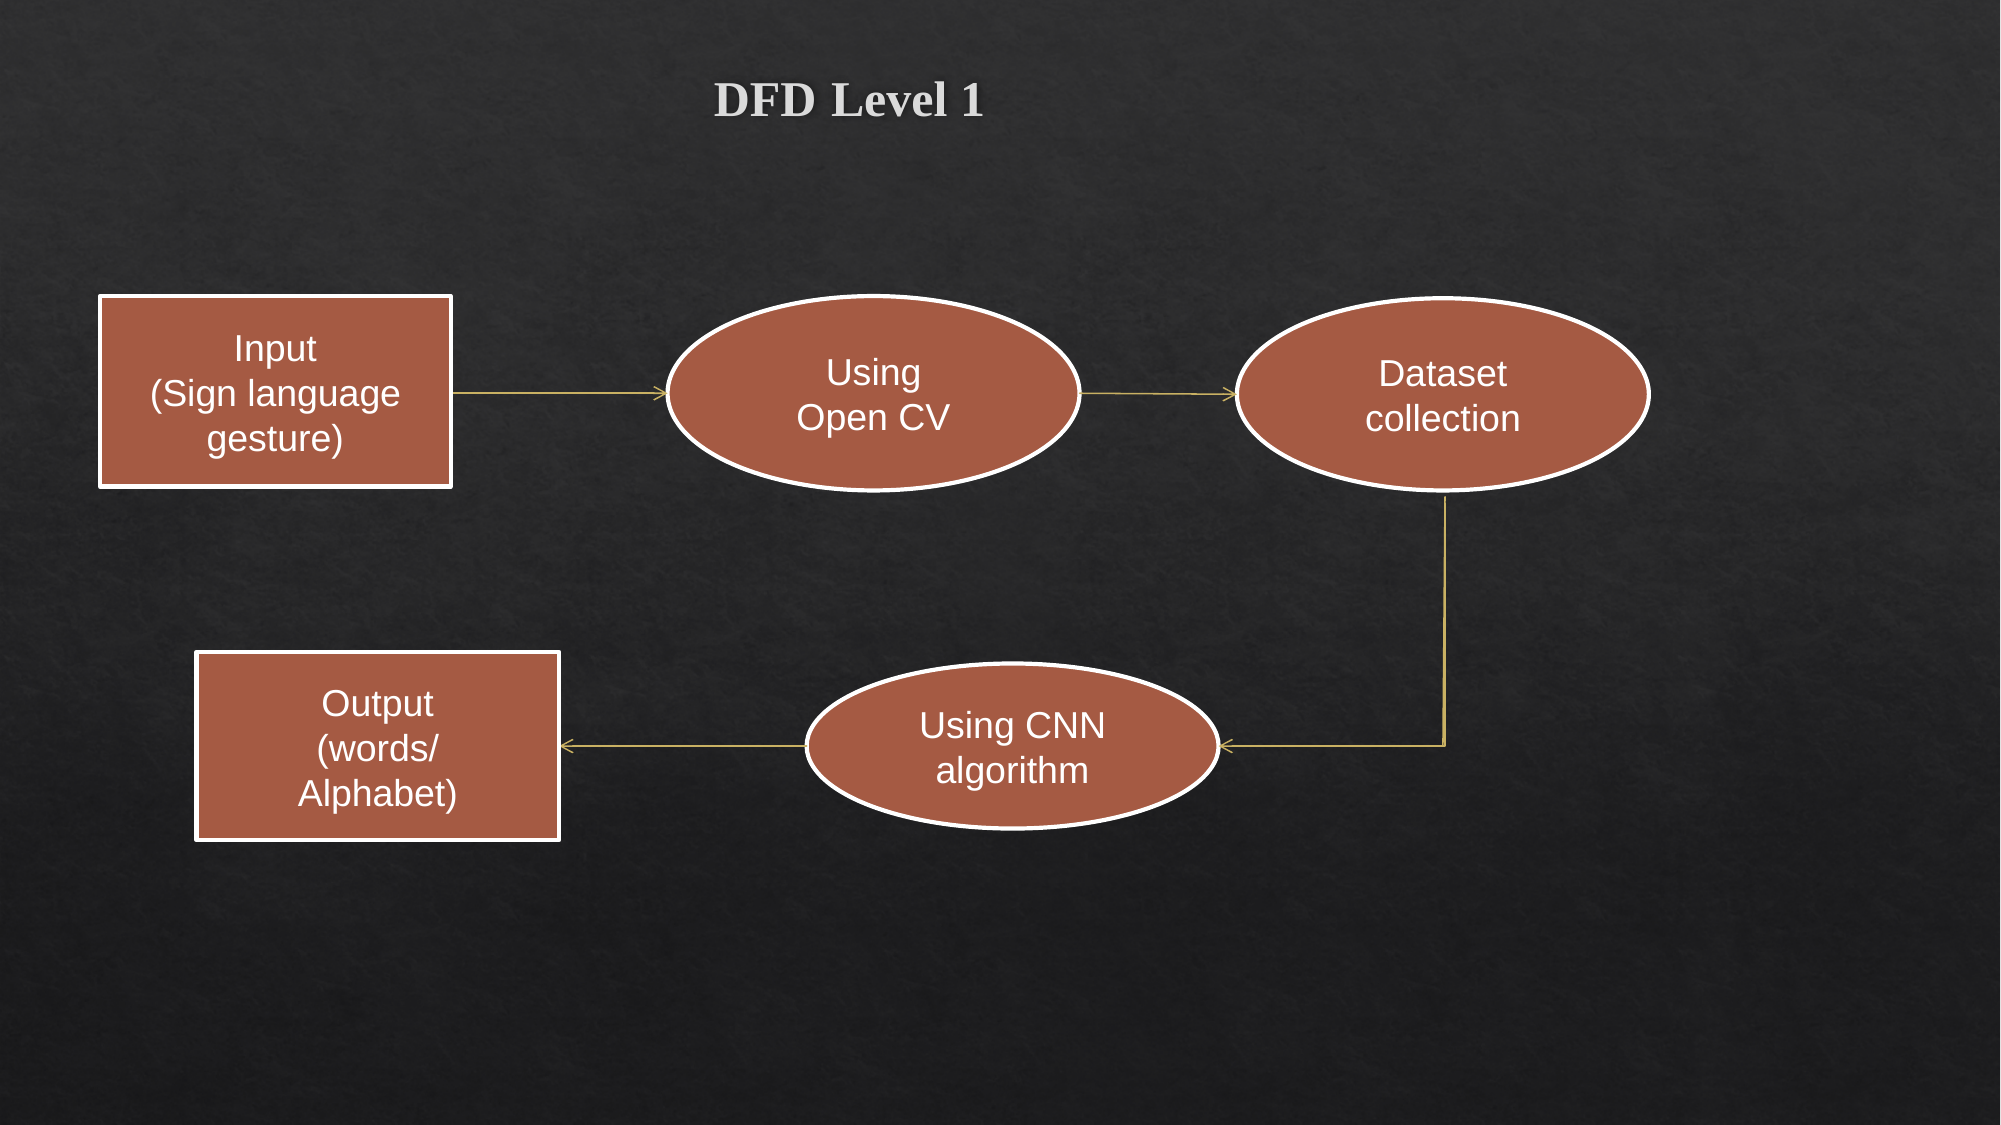

# DFD Level 1

Input
(Sign language gesture)

 Using
Open CV

Dataset collection

Output
(words/
Alphabet)

Using CNN algorithm